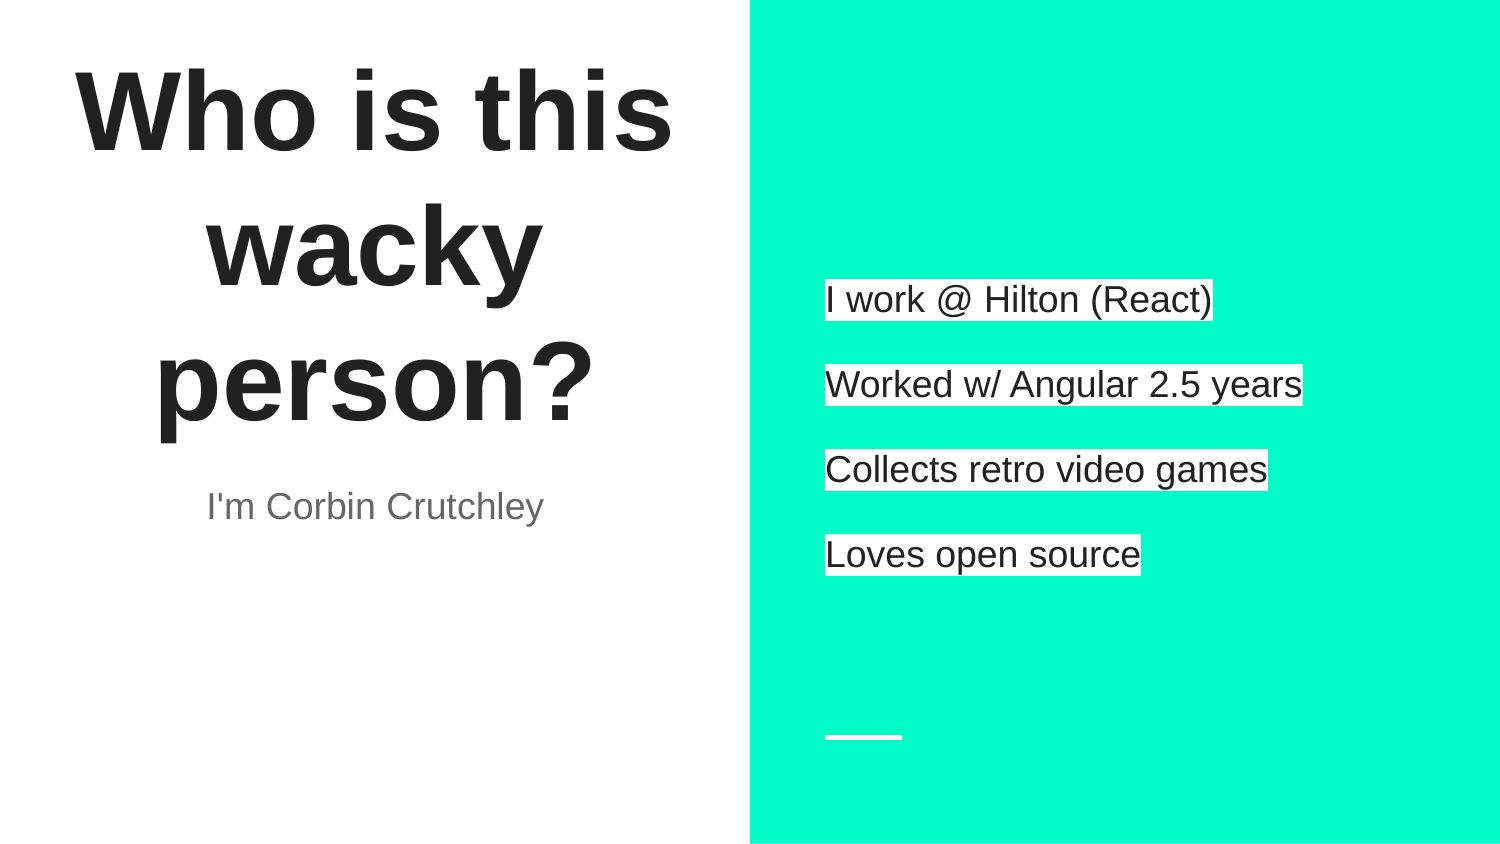

I work @ Hilton (React)
Worked w/ Angular 2.5 years
Collects retro video games
Loves open source
# Who is this wacky person?
I'm Corbin Crutchley